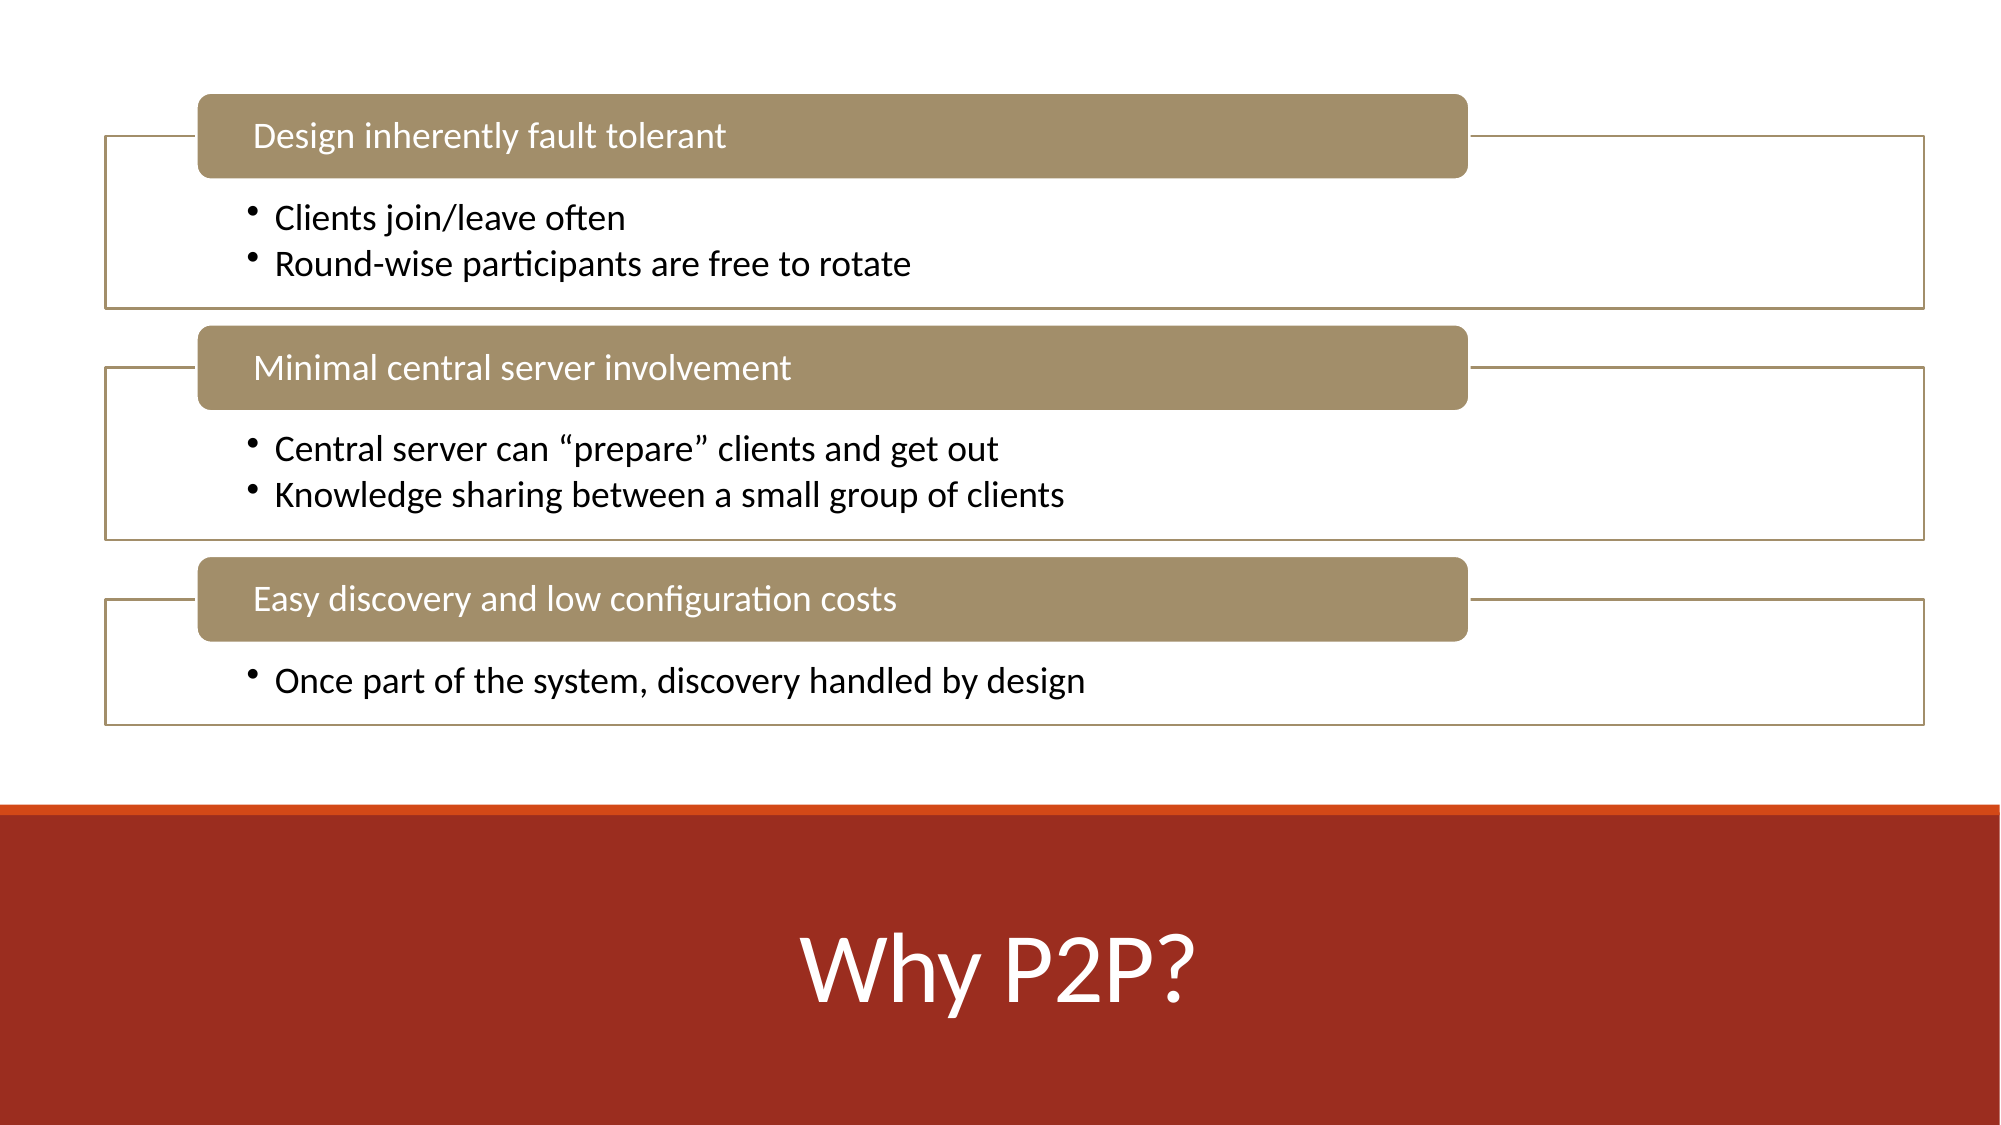

Clients join/leave often
Round-wise participants are free to rotate
Design inherently fault tolerant
Central server can “prepare” clients and get out
Knowledge sharing between a small group of clients
Minimal central server involvement
Once part of the system, discovery handled by design
Easy discovery and low configuration costs

# Why P2P?